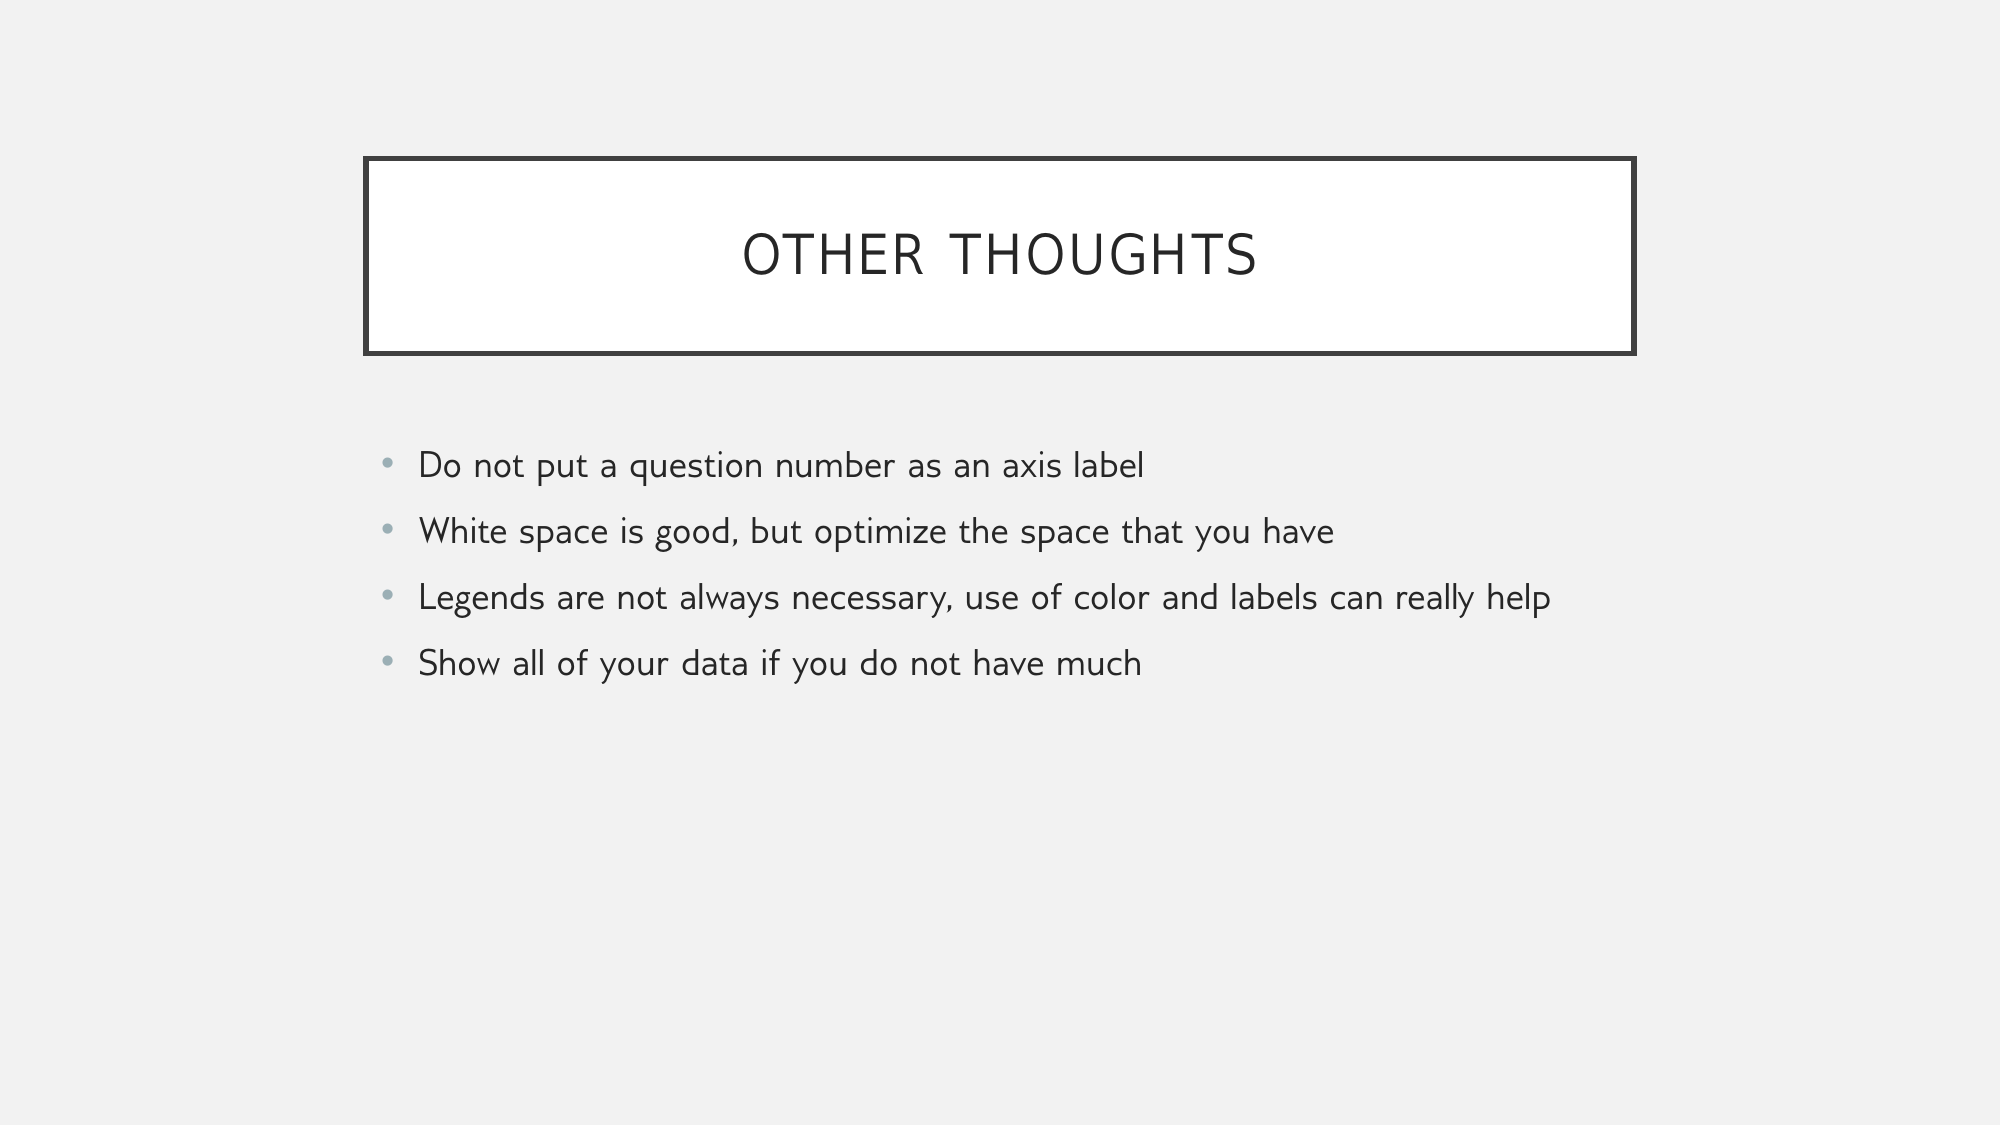

# Other THoughts
Do not put a question number as an axis label
White space is good, but optimize the space that you have
Legends are not always necessary, use of color and labels can really help
Show all of your data if you do not have much